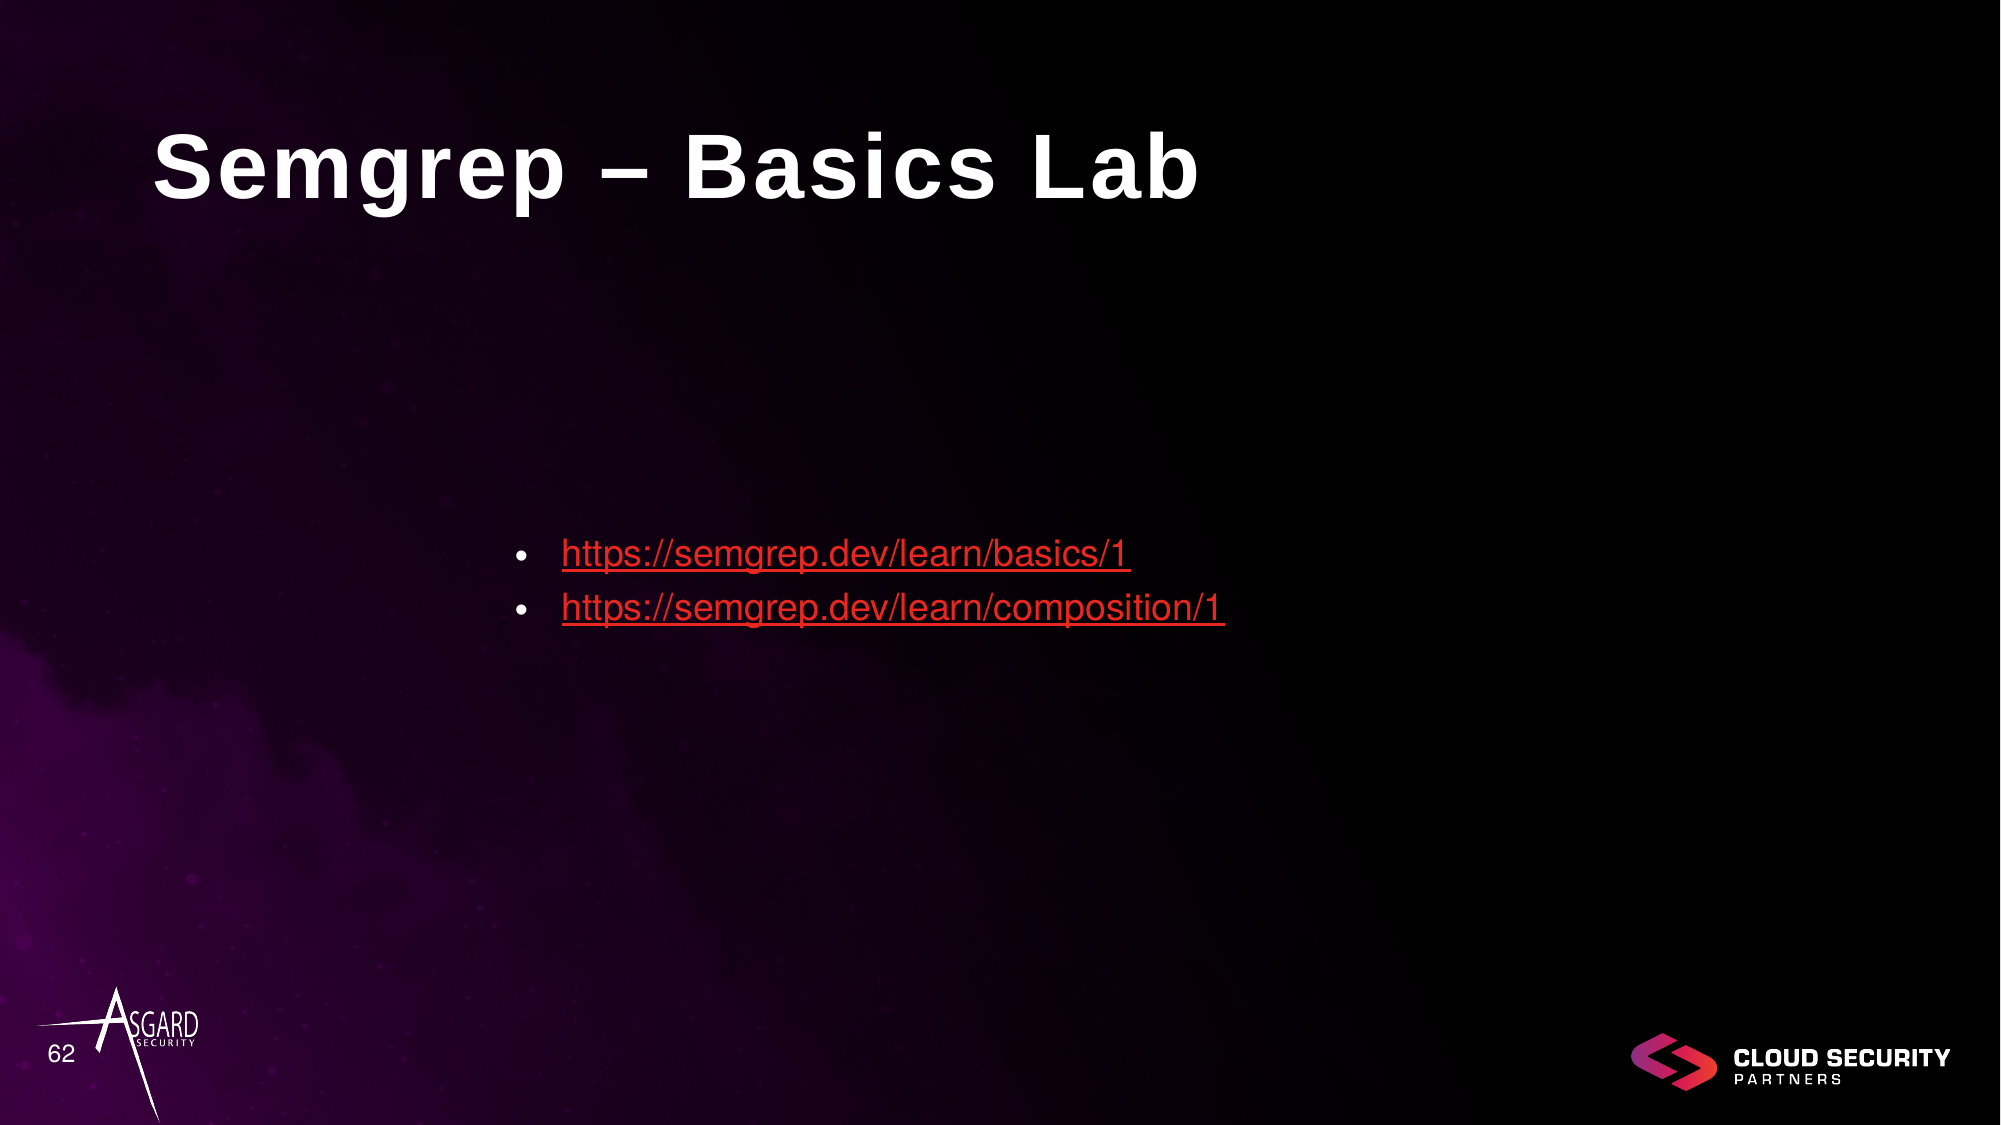

# Semgrep – Basics Lab
https://semgrep.dev/learn/basics/1
https://semgrep.dev/learn/composition/1